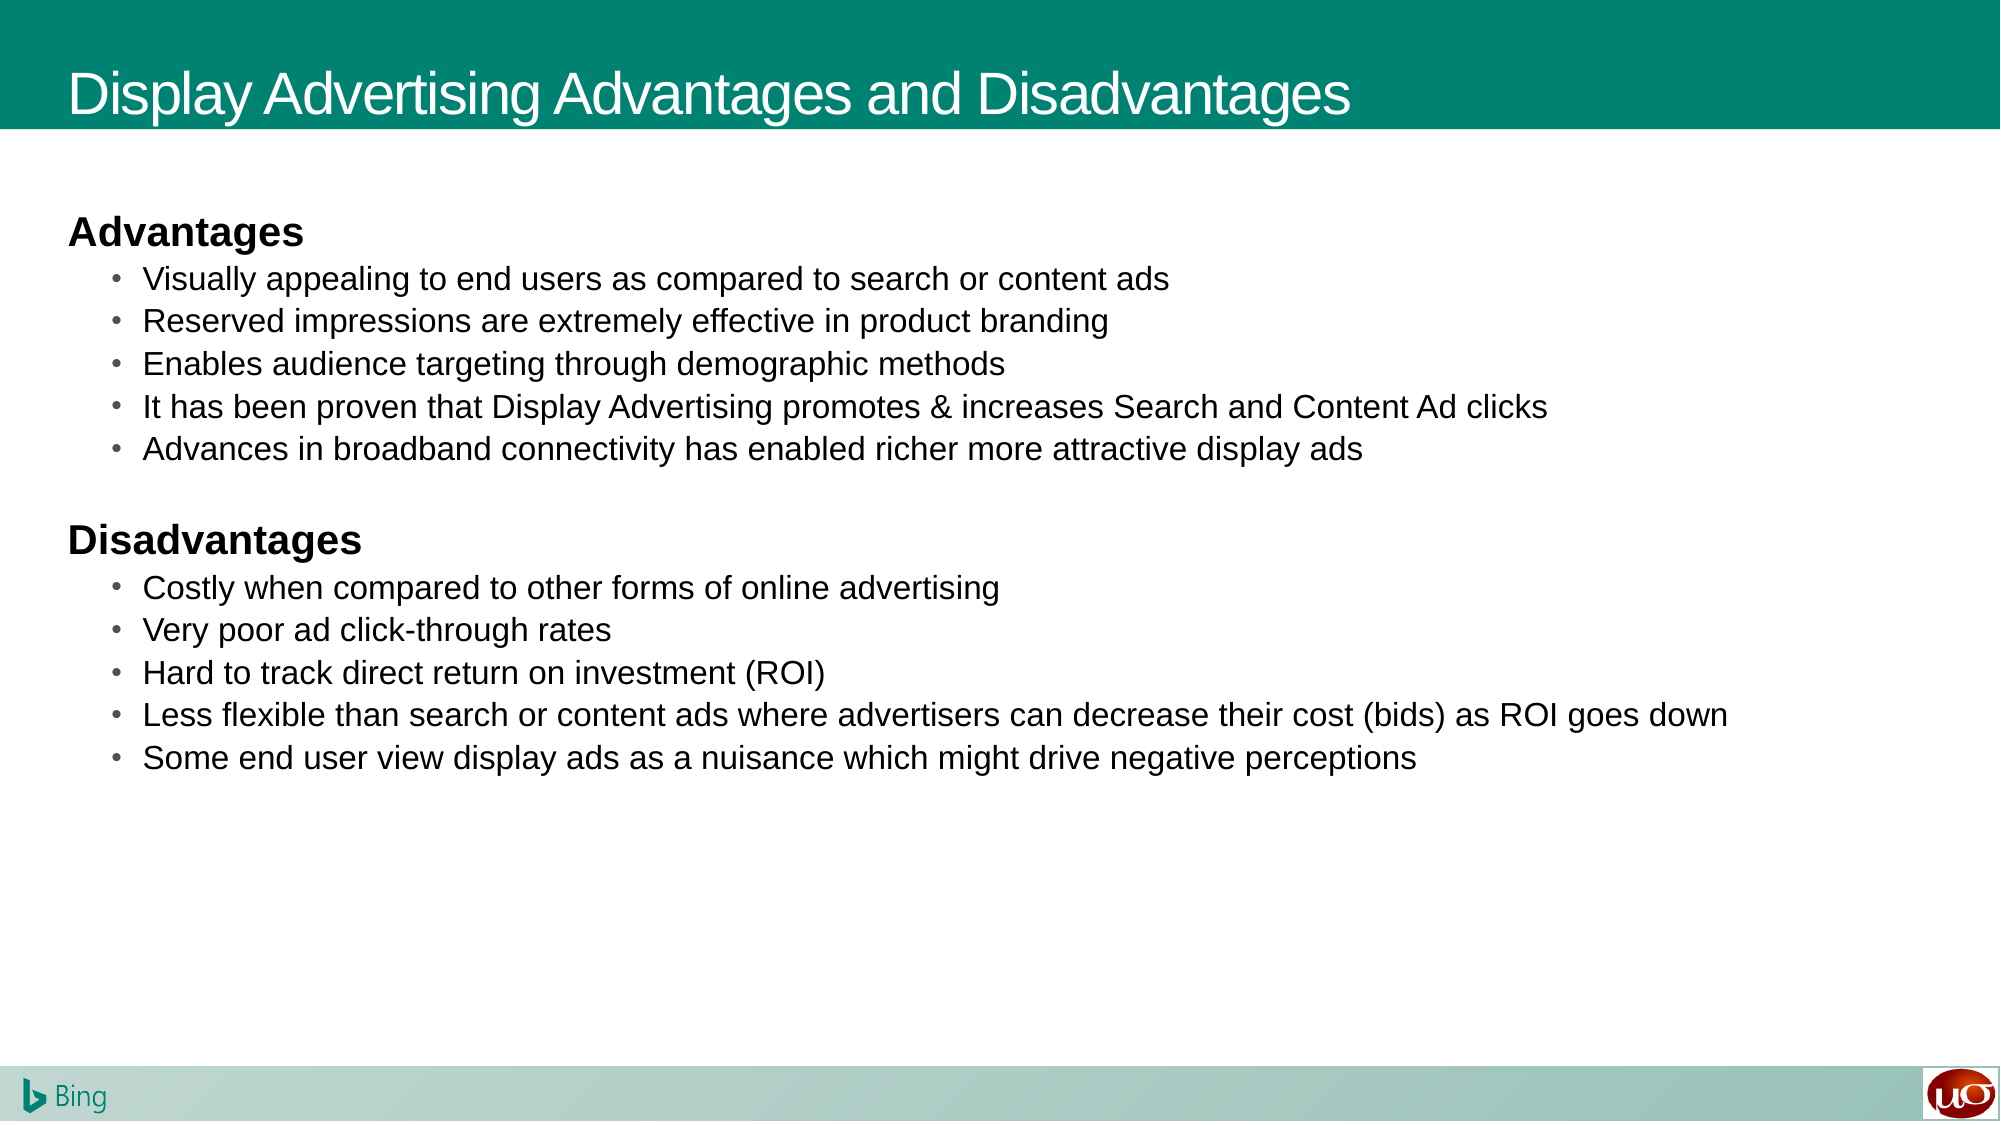

# Display Advertising Advantages and Disadvantages
Advantages
Visually appealing to end users as compared to search or content ads
Reserved impressions are extremely effective in product branding
Enables audience targeting through demographic methods
It has been proven that Display Advertising promotes & increases Search and Content Ad clicks
Advances in broadband connectivity has enabled richer more attractive display ads

Disadvantages
Costly when compared to other forms of online advertising
Very poor ad click-through rates
Hard to track direct return on investment (ROI)
Less flexible than search or content ads where advertisers can decrease their cost (bids) as ROI goes down
Some end user view display ads as a nuisance which might drive negative perceptions